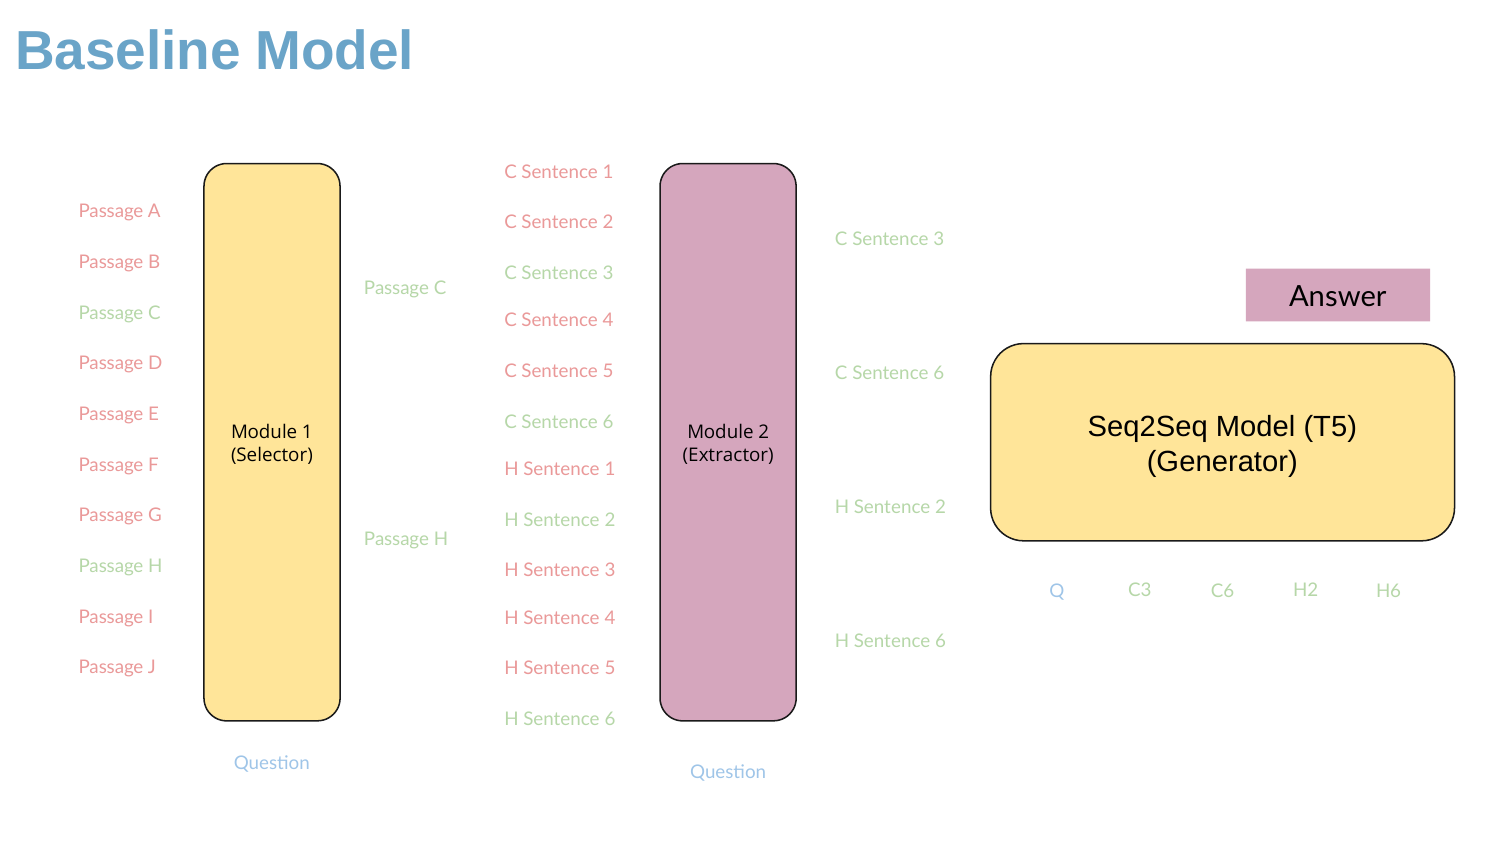

# Baseline Model
C Sentence 1
Module 1
(Selector)
Module 2
(Extractor)
Passage A
C Sentence 2
C Sentence 3
Passage B
C Sentence 3
Passage C
Answer
Passage C
C Sentence 4
Passage D
Seq2Seq Model (T5)
(Generator)
C Sentence 5
C Sentence 6
Passage E
C Sentence 6
Passage F
H Sentence 1
H Sentence 2
Passage G
H Sentence 2
Passage H
Passage H
H Sentence 3
C3
H2
Q
C6
H6
Passage I
H Sentence 4
H Sentence 6
Passage J
H Sentence 5
H Sentence 6
Question
Question